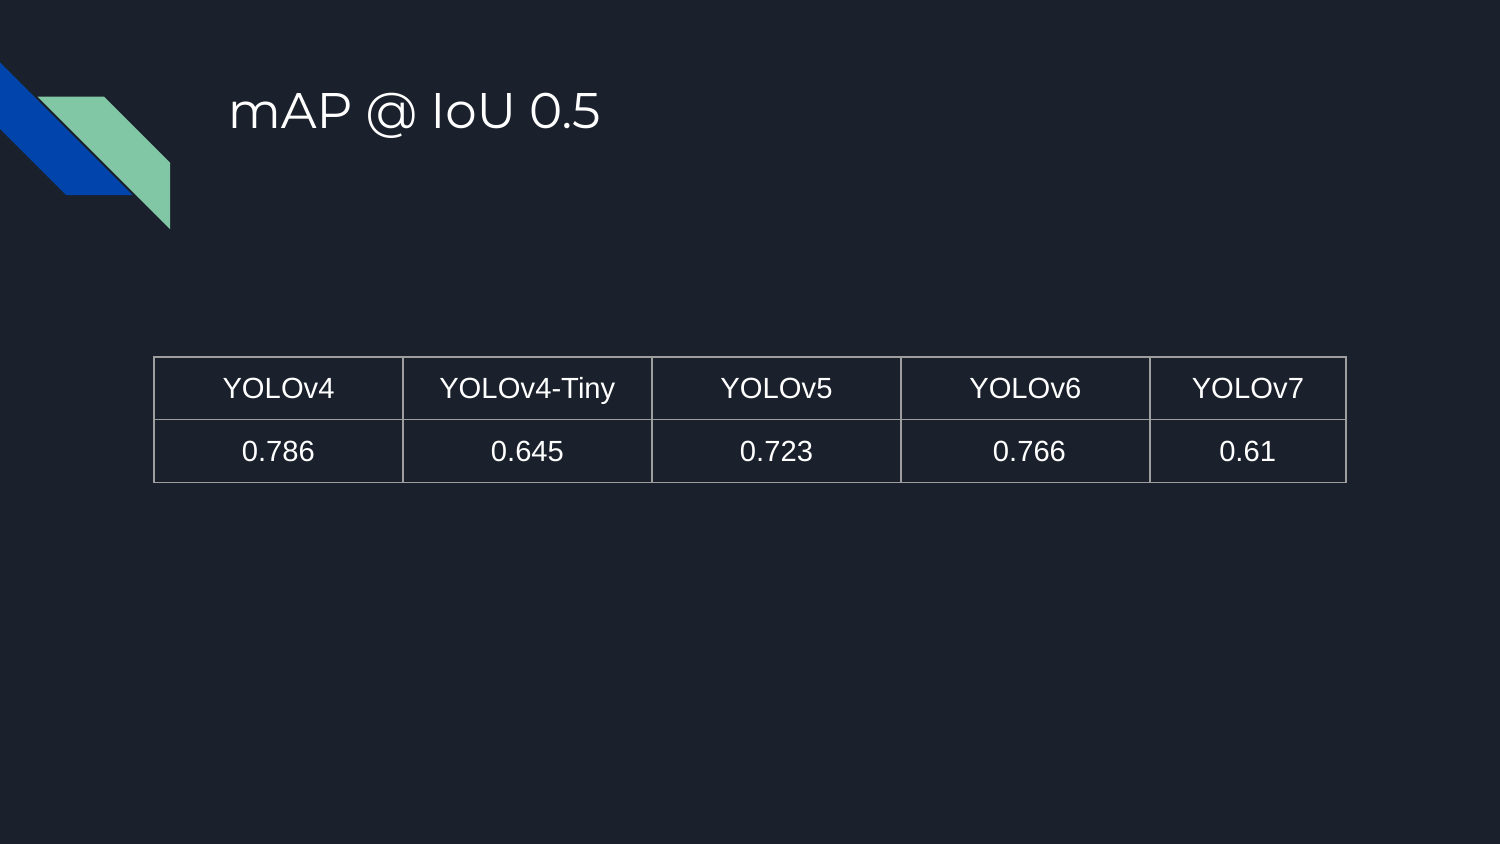

# mAP @ IoU 0.5
| YOLOv4 | YOLOv4-Tiny | YOLOv5 | YOLOv6 | YOLOv7 |
| --- | --- | --- | --- | --- |
| 0.786 | 0.645 | 0.723 | 0.766 | 0.61 |